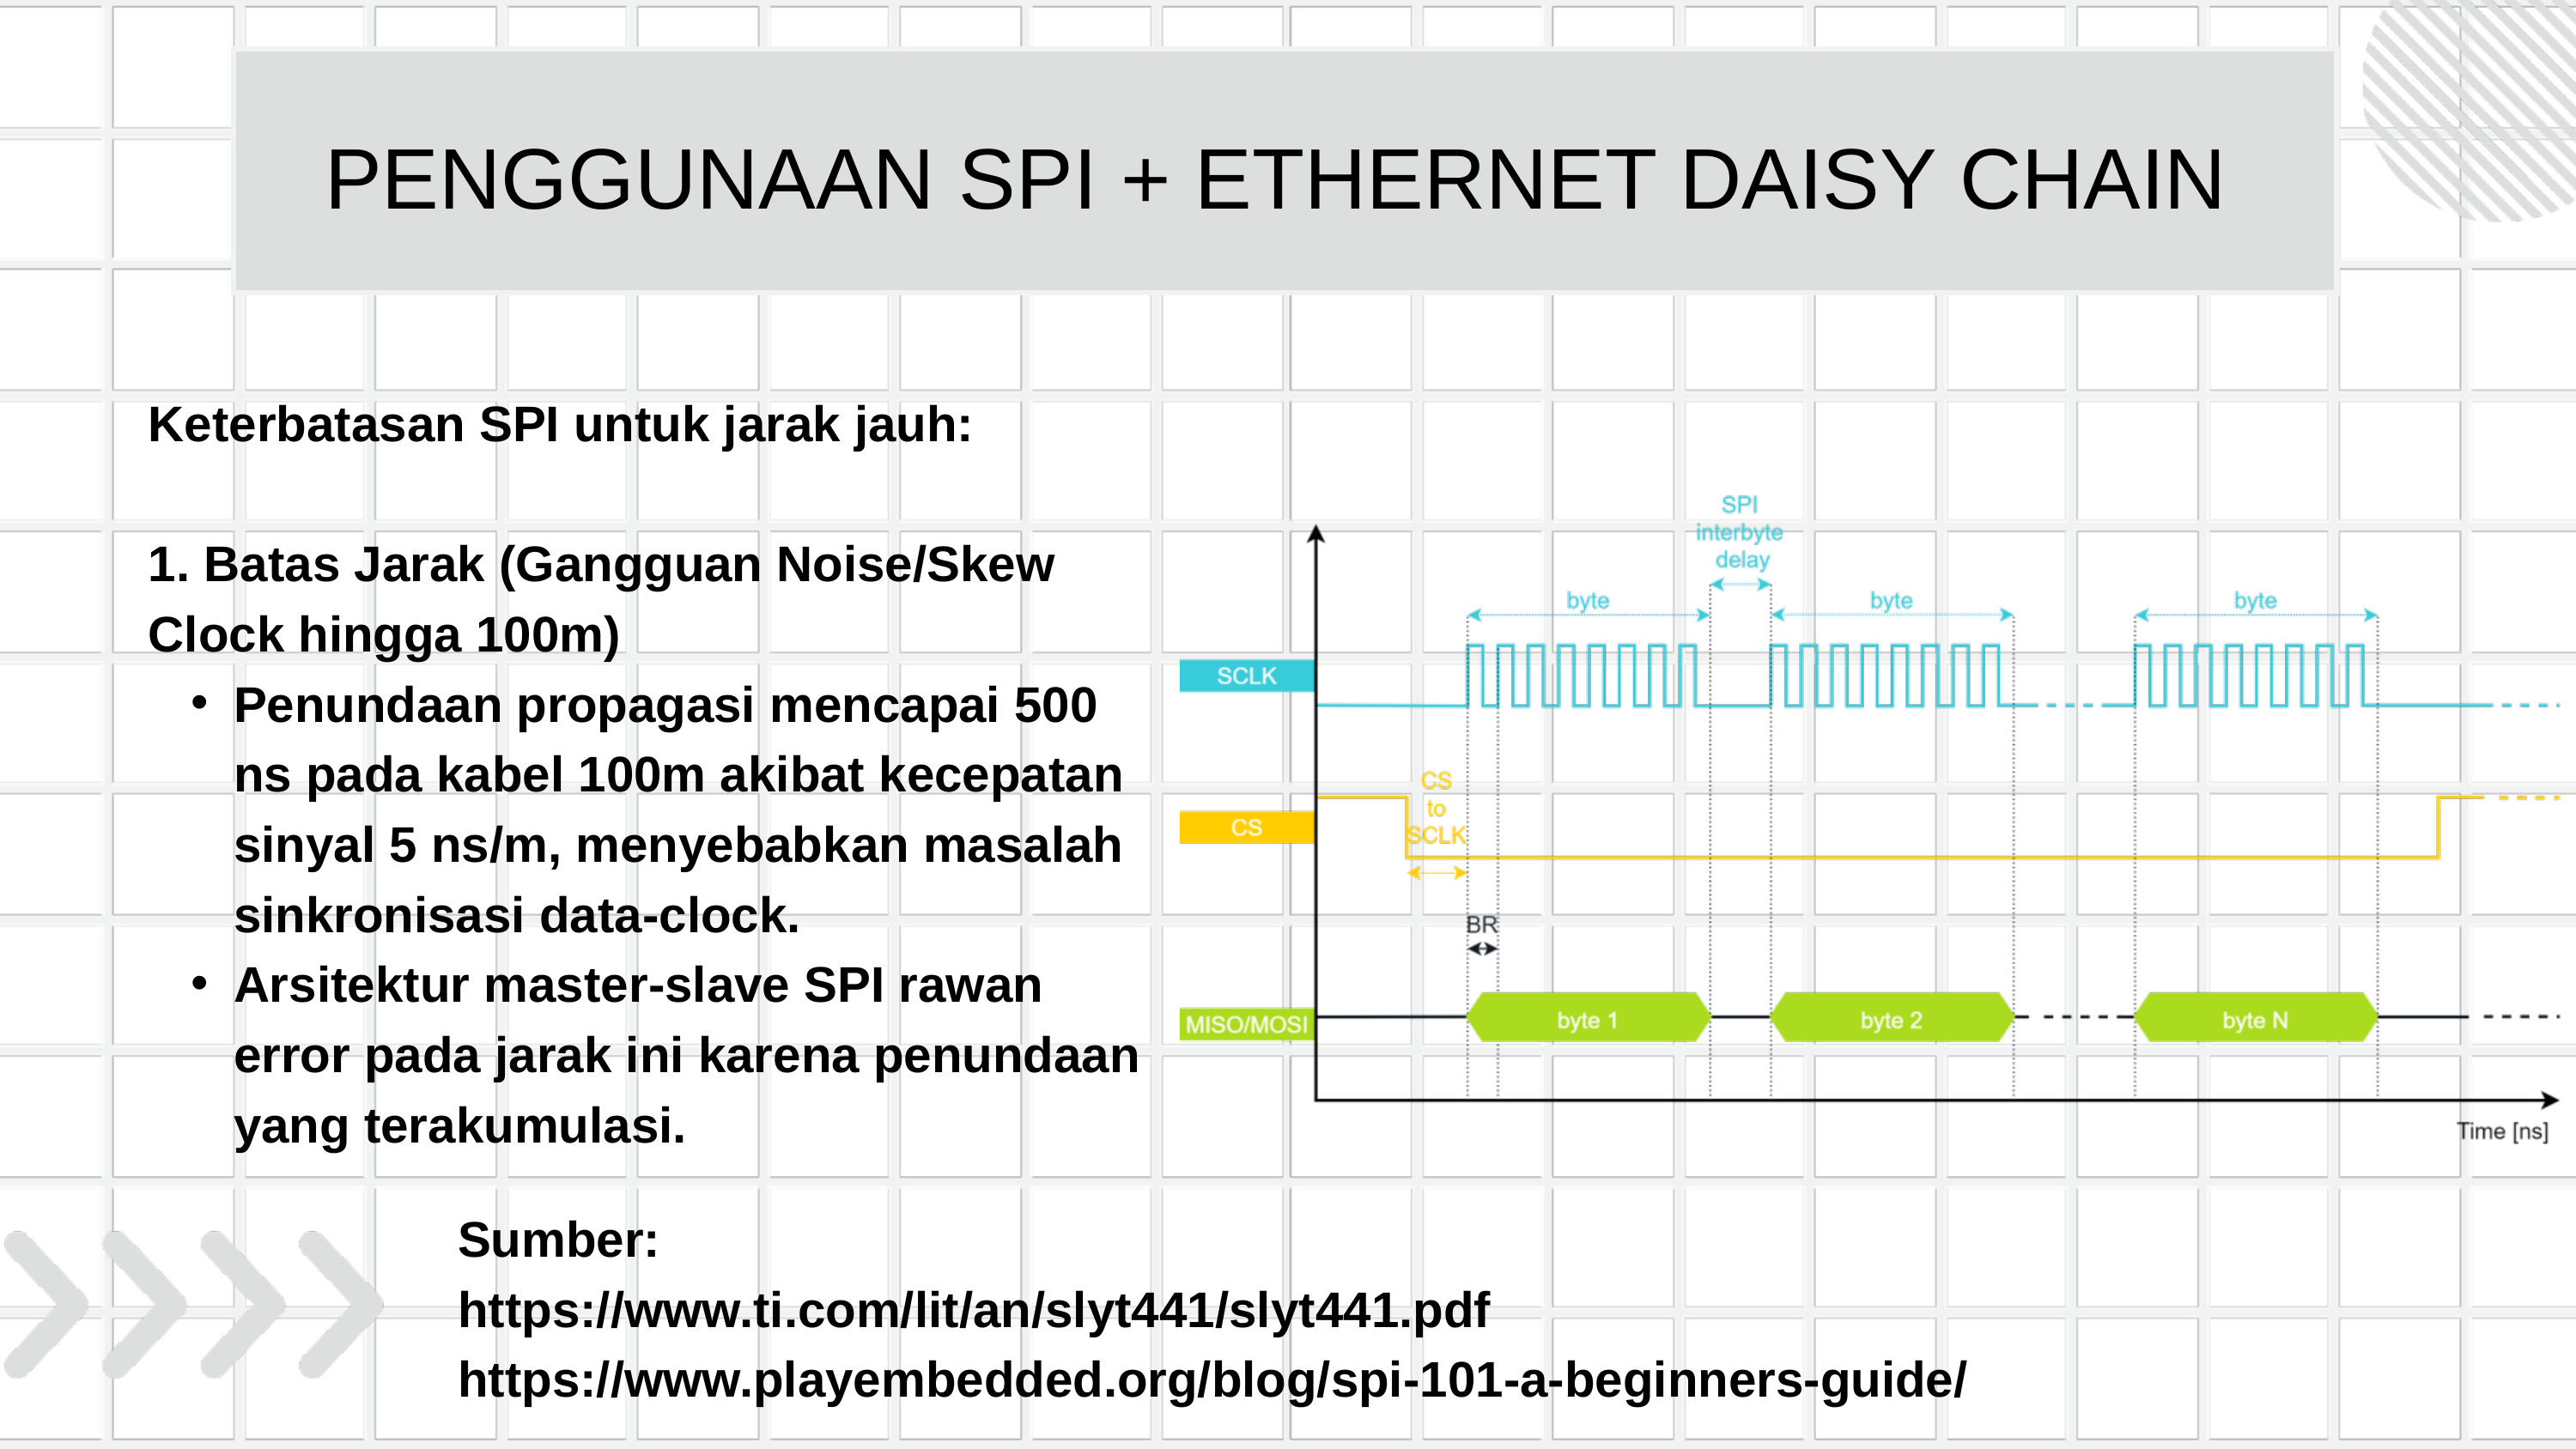

PENGGUNAAN SPI + ETHERNET DAISY CHAIN
Keterbatasan SPI untuk jarak jauh:

1. Batas Jarak (Gangguan Noise/Skew Clock hingga 100m)
Penundaan propagasi mencapai 500 ns pada kabel 100m akibat kecepatan sinyal 5 ns/m, menyebabkan masalah sinkronisasi data-clock.
Arsitektur master-slave SPI rawan error pada jarak ini karena penundaan yang terakumulasi.

Sumber:
https://www.ti.com/lit/an/slyt441/slyt441.pdf
https://www.playembedded.org/blog/spi-101-a-beginners-guide/